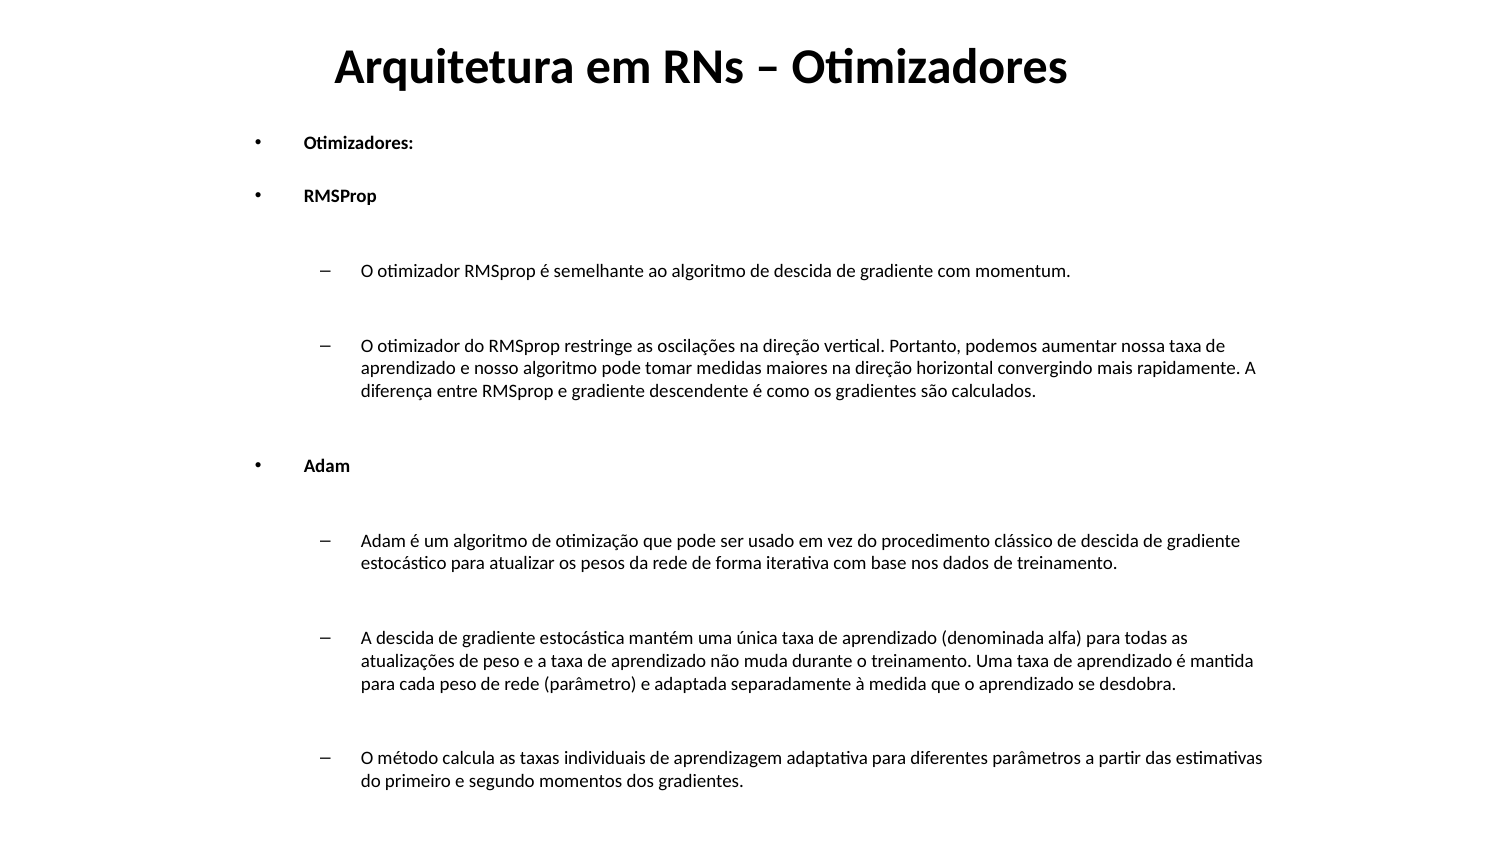

# Arquitetura em RNs – Otimizadores

Otimizadores:

RMSProp

O otimizador RMSprop é semelhante ao algoritmo de descida de gradiente com momentum.

O otimizador do RMSprop restringe as oscilações na direção vertical. Portanto, podemos aumentar nossa taxa de aprendizado e nosso algoritmo pode tomar medidas maiores na direção horizontal convergindo mais rapidamente. A diferença entre RMSprop e gradiente descendente é como os gradientes são calculados.

Adam

Adam é um algoritmo de otimização que pode ser usado em vez do procedimento clássico de descida de gradiente estocástico para atualizar os pesos da rede de forma iterativa com base nos dados de treinamento.

A descida de gradiente estocástica mantém uma única taxa de aprendizado (denominada alfa) para todas as atualizações de peso e a taxa de aprendizado não muda durante o treinamento. Uma taxa de aprendizado é mantida para cada peso de rede (parâmetro) e adaptada separadamente à medida que o aprendizado se desdobra.

O método calcula as taxas individuais de aprendizagem adaptativa para diferentes parâmetros a partir das estimativas do primeiro e segundo momentos dos gradientes.